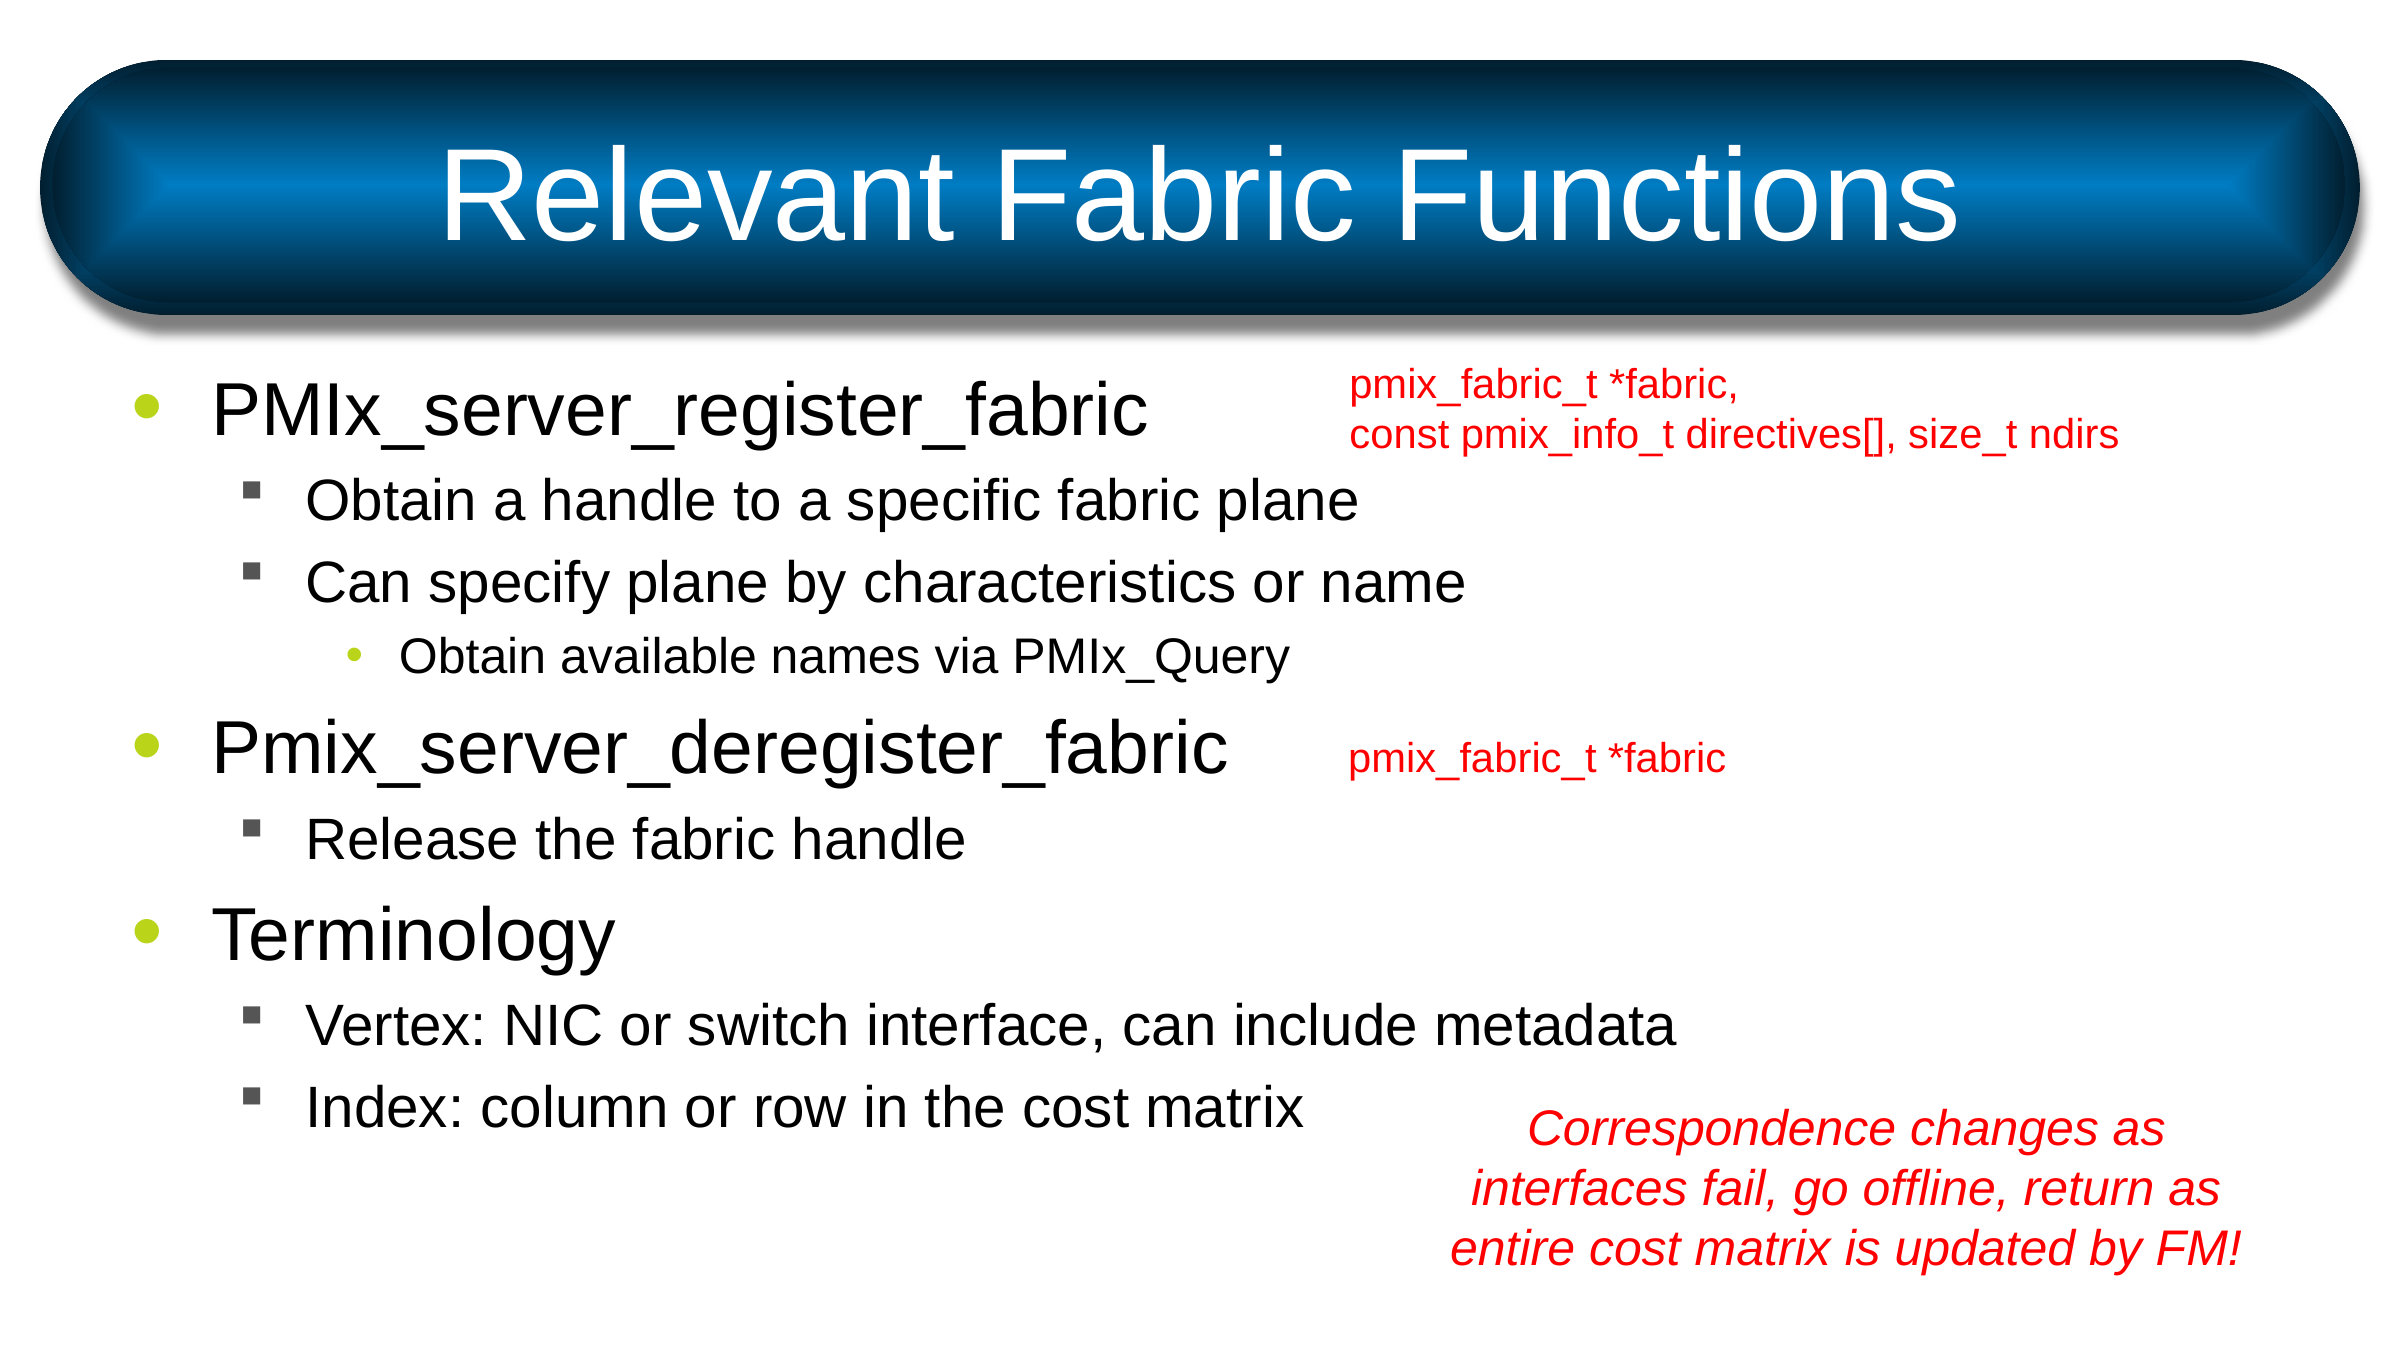

# Relevant Fabric Functions
PMIx_server_register_fabric
Obtain a handle to a specific fabric plane
Can specify plane by characteristics or name
Obtain available names via PMIx_Query
Pmix_server_deregister_fabric
Release the fabric handle
Terminology
Vertex: NIC or switch interface, can include metadata
Index: column or row in the cost matrix
pmix_fabric_t *fabric,
const pmix_info_t directives[], size_t ndirs
pmix_fabric_t *fabric
Correspondence changes as interfaces fail, go offline, return as entire cost matrix is updated by FM!